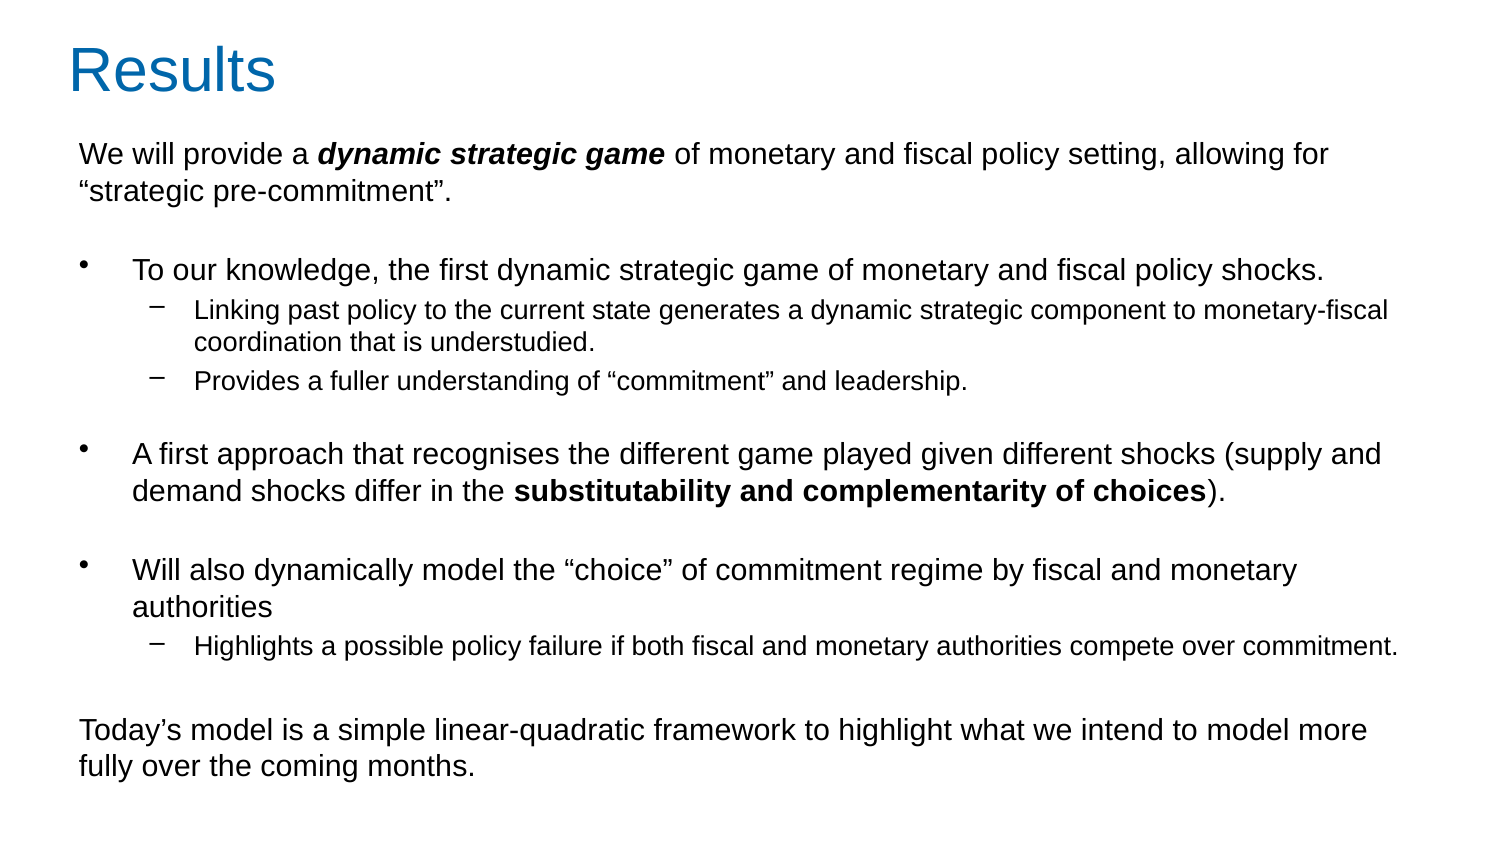

# Results
We will provide a dynamic strategic game of monetary and fiscal policy setting, allowing for “strategic pre-commitment”.
To our knowledge, the first dynamic strategic game of monetary and fiscal policy shocks.
Linking past policy to the current state generates a dynamic strategic component to monetary-fiscal coordination that is understudied.
Provides a fuller understanding of “commitment” and leadership.
A first approach that recognises the different game played given different shocks (supply and demand shocks differ in the substitutability and complementarity of choices).
Will also dynamically model the “choice” of commitment regime by fiscal and monetary authorities
Highlights a possible policy failure if both fiscal and monetary authorities compete over commitment.

Today’s model is a simple linear-quadratic framework to highlight what we intend to model more fully over the coming months.